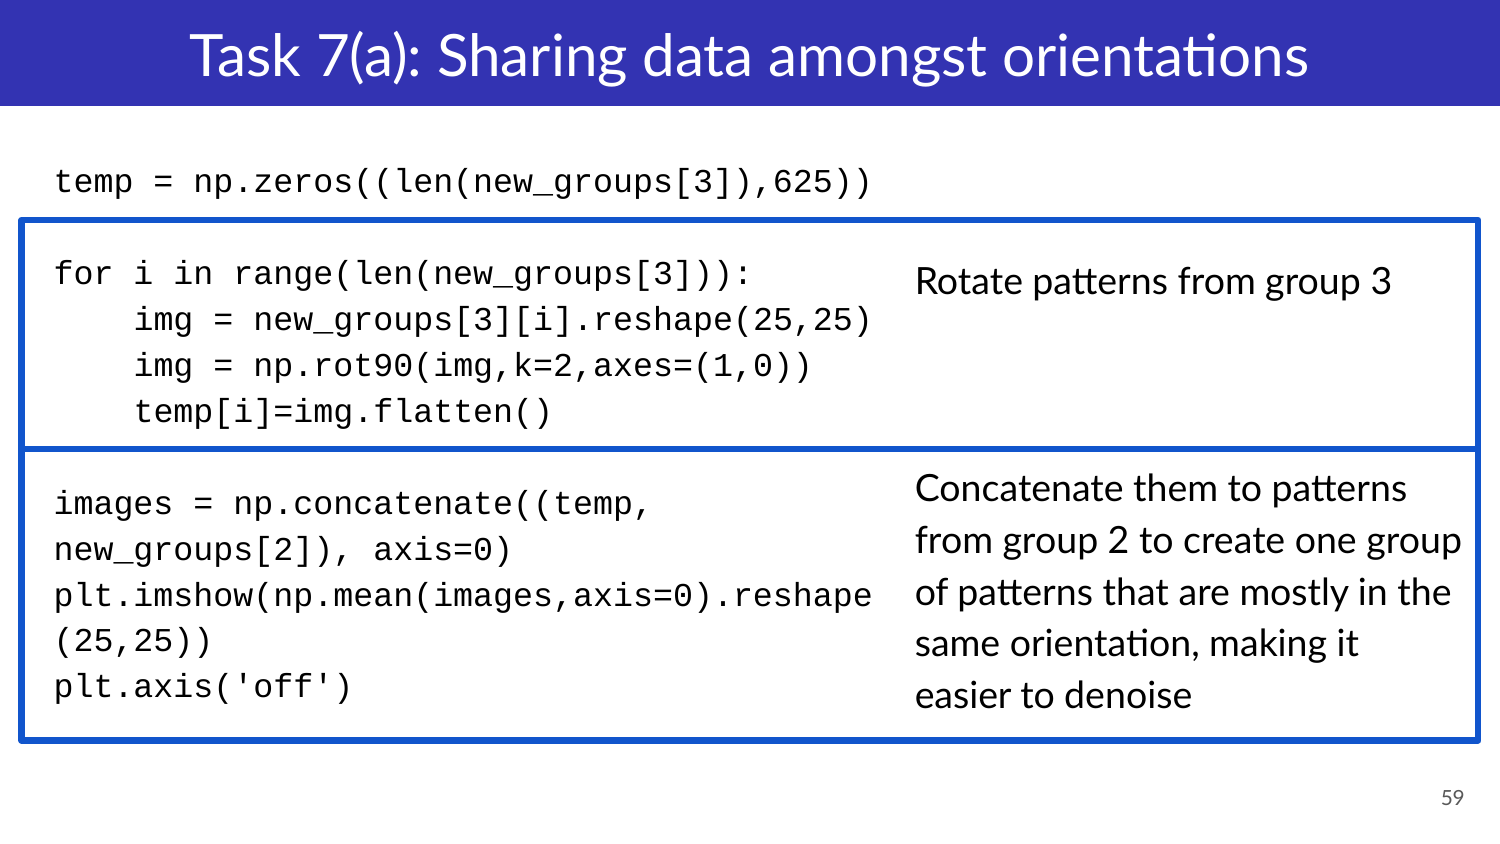

# Task 7(a): Sharing data amongst orientations
temp = np.zeros((len(new_groups[3]),625))

for i in range(len(new_groups[3])):
    img = new_groups[3][i].reshape(25,25)
    img = np.rot90(img,k=2,axes=(1,0))
    temp[i]=img.flatten()

images = np.concatenate((temp, new_groups[2]), axis=0)
plt.imshow(np.mean(images,axis=0).reshape(25,25))
plt.axis('off')

Rotate patterns from group 3

Concatenate them to patterns from group 2 to create one group of patterns that are mostly in the same orientation, making it easier to denoise

59